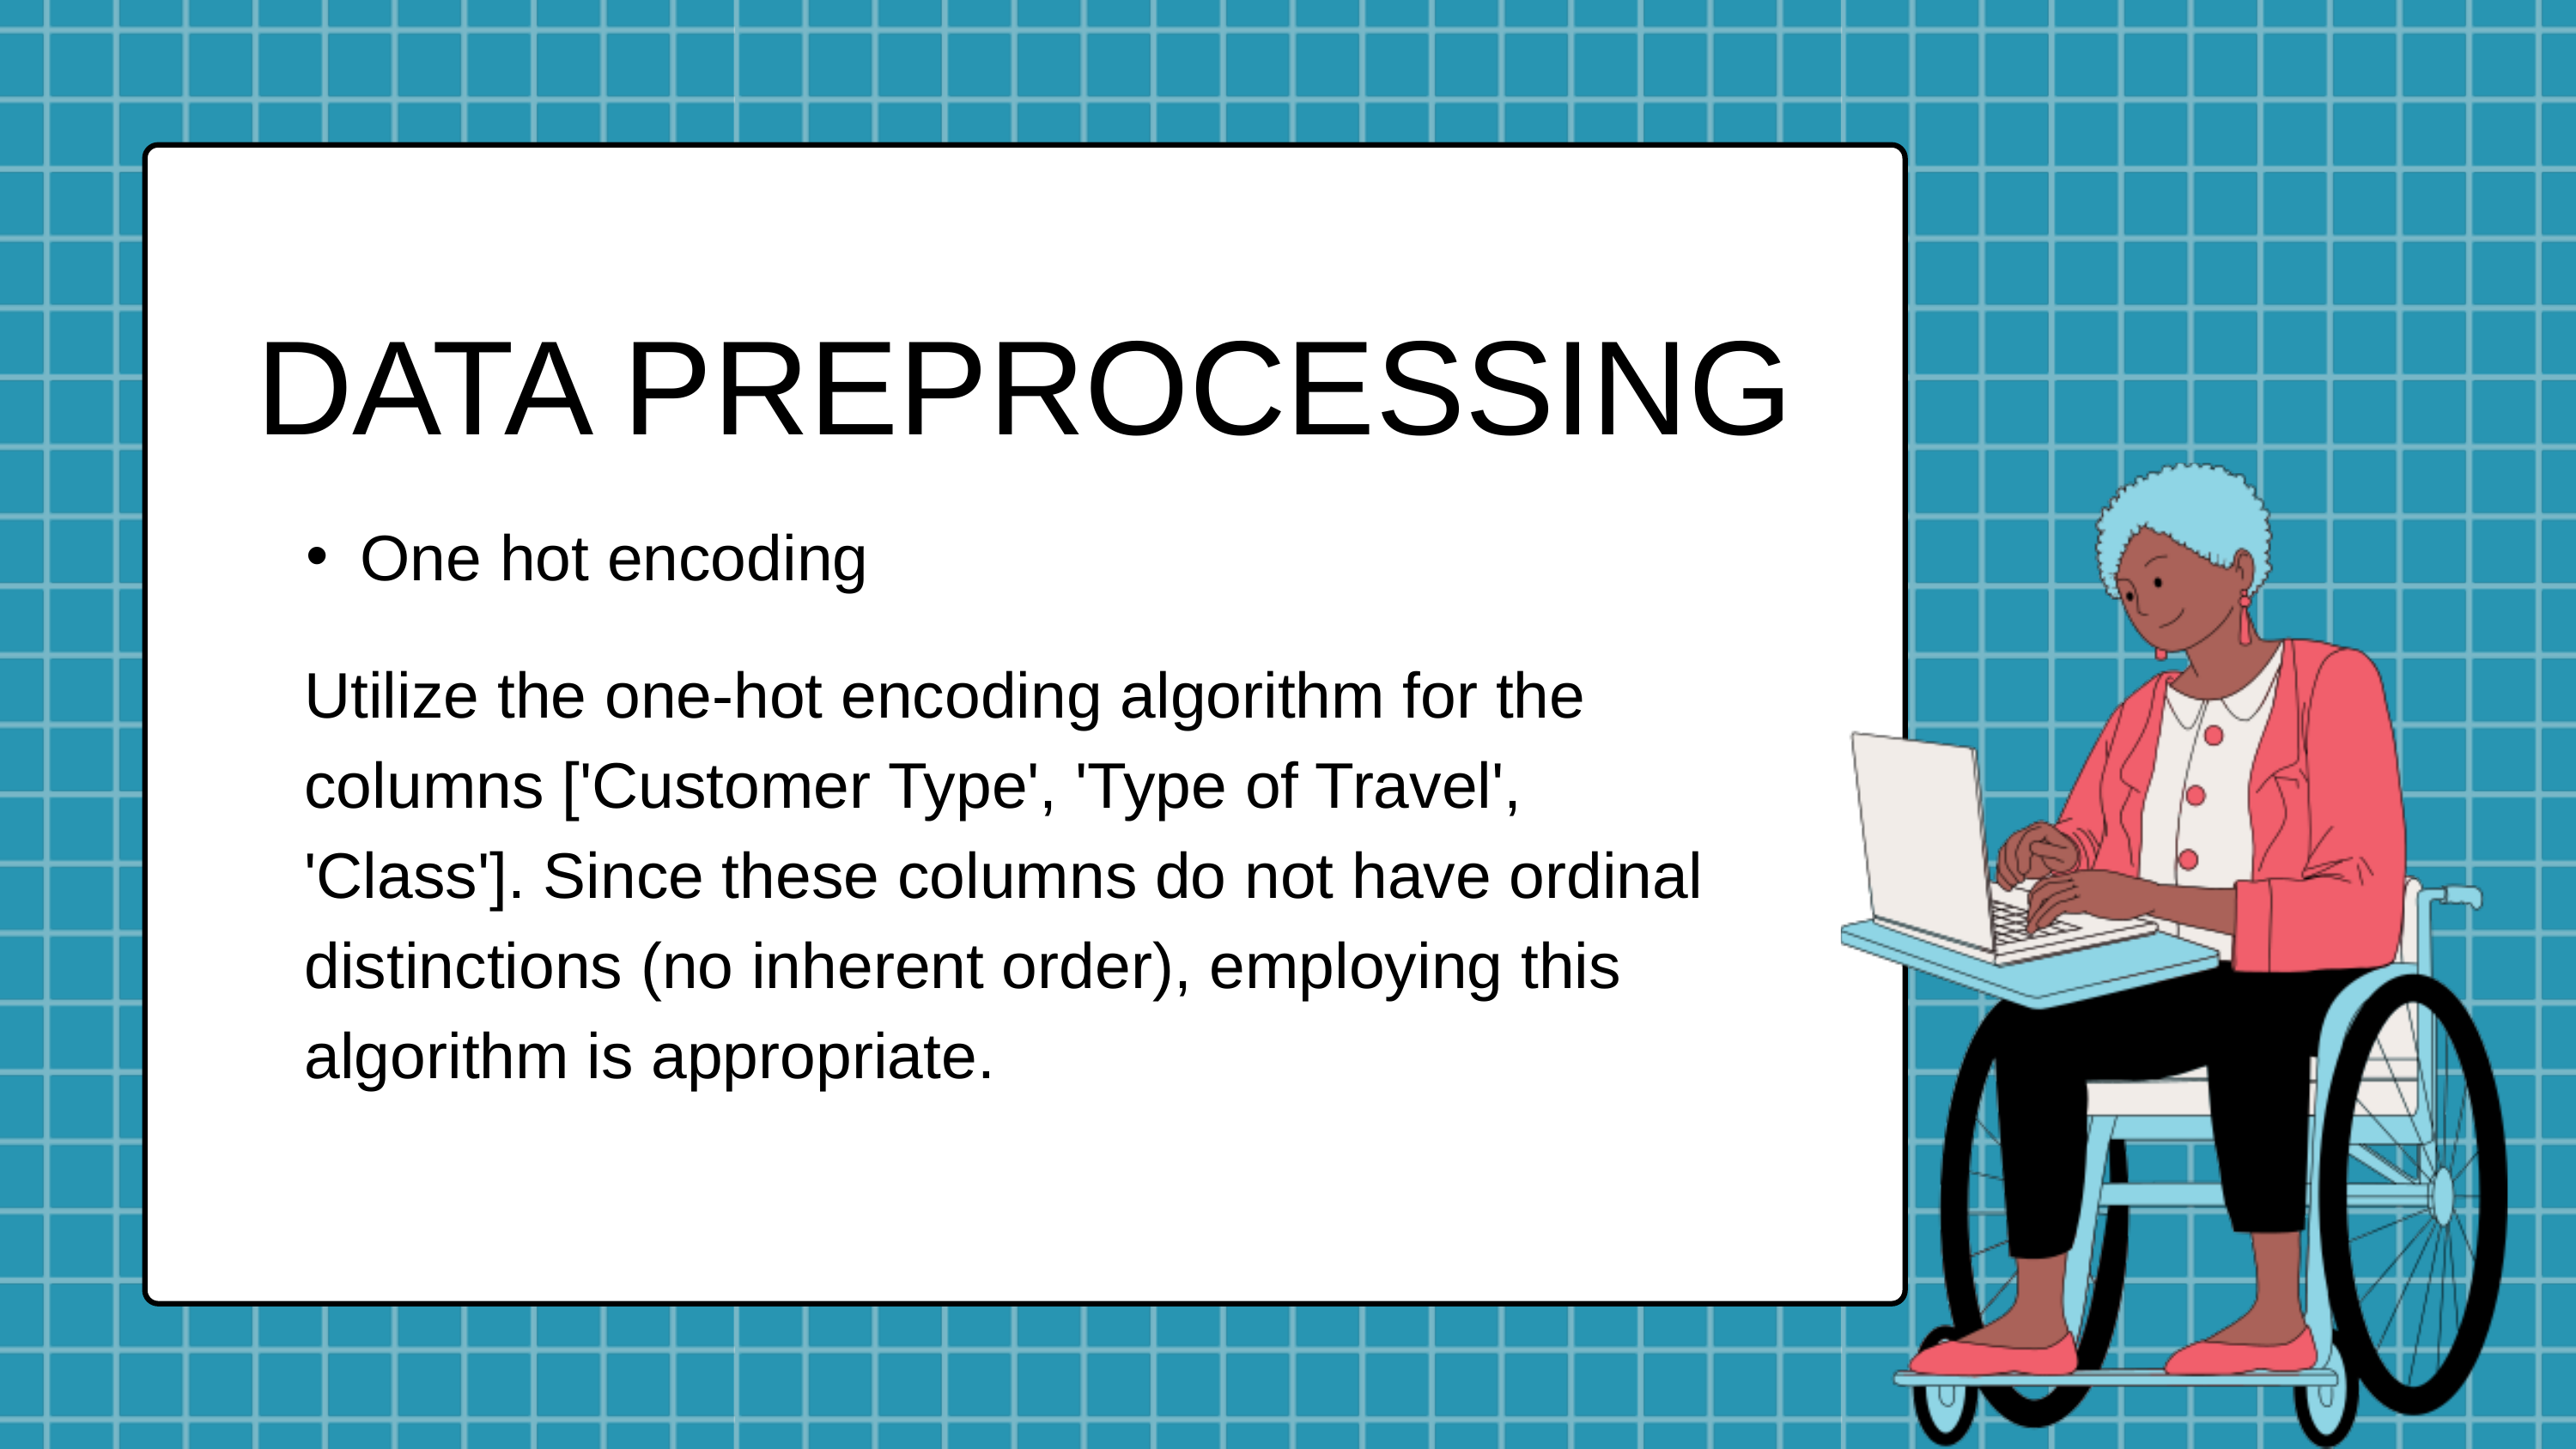

DATA PREPROCESSING

One hot encoding
Utilize the one-hot encoding algorithm for the columns ['Customer Type', 'Type of Travel', 'Class']. Since these columns do not have ordinal distinctions (no inherent order), employing this algorithm is appropriate.